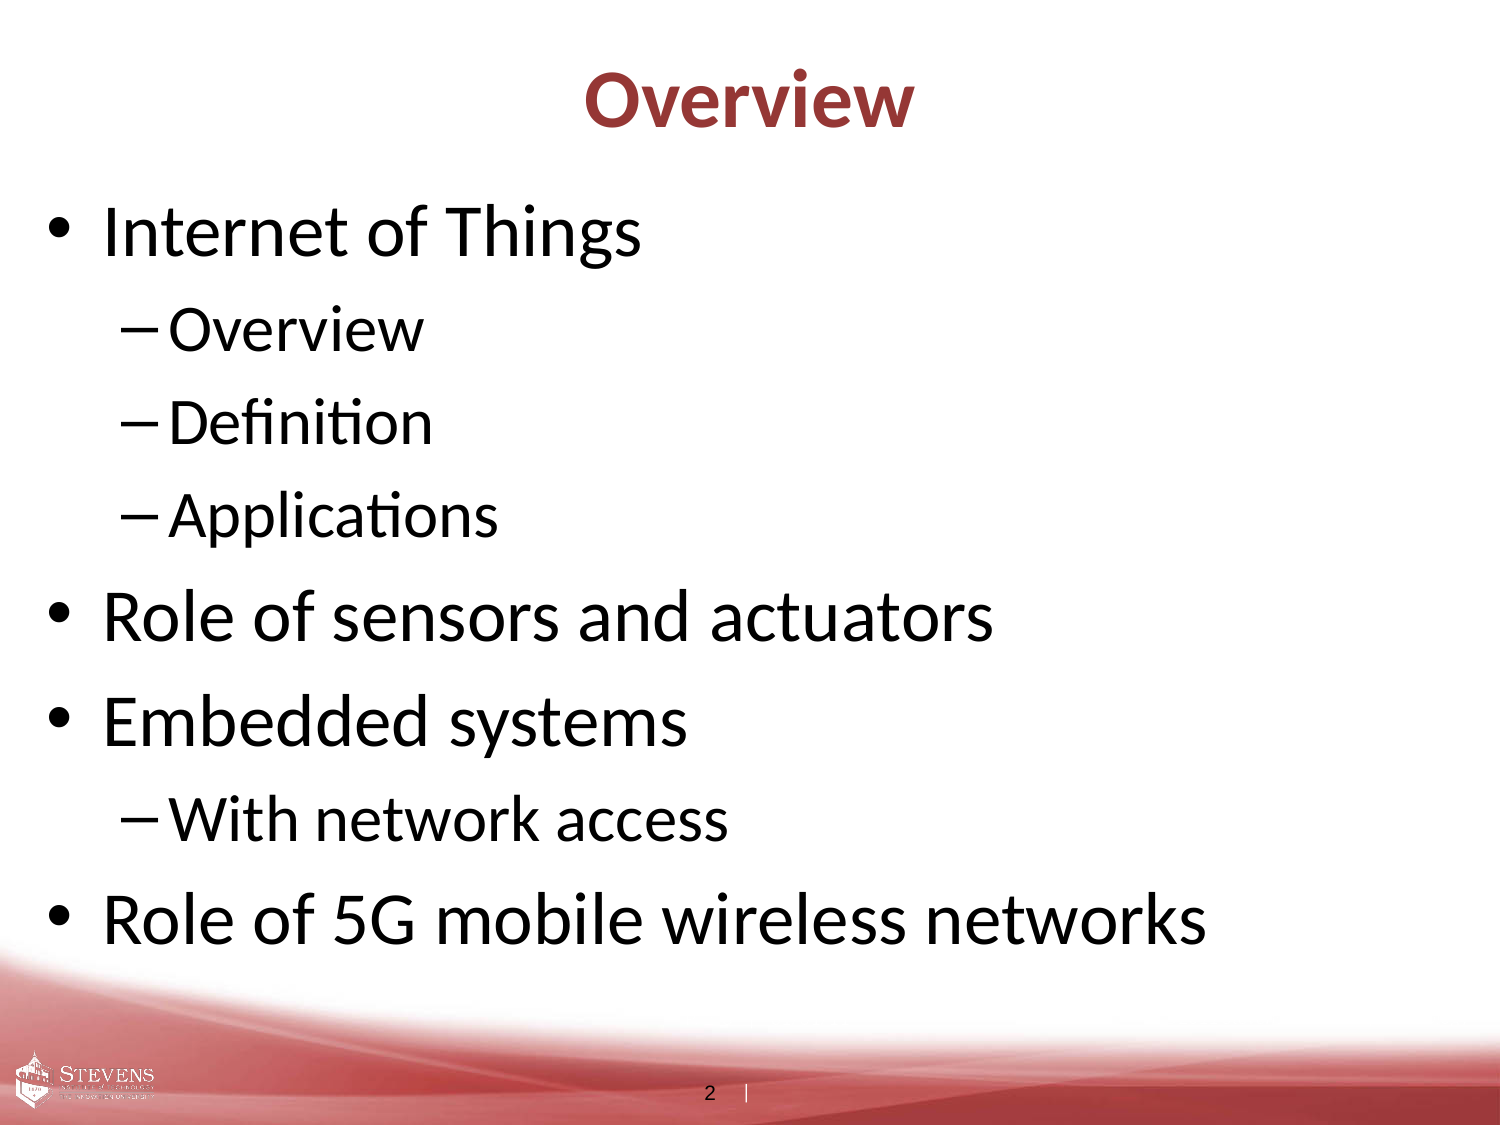

# Overview
Internet of Things
Overview
Definition
Applications
Role of sensors and actuators
Embedded systems
With network access
Role of 5G mobile wireless networks
2